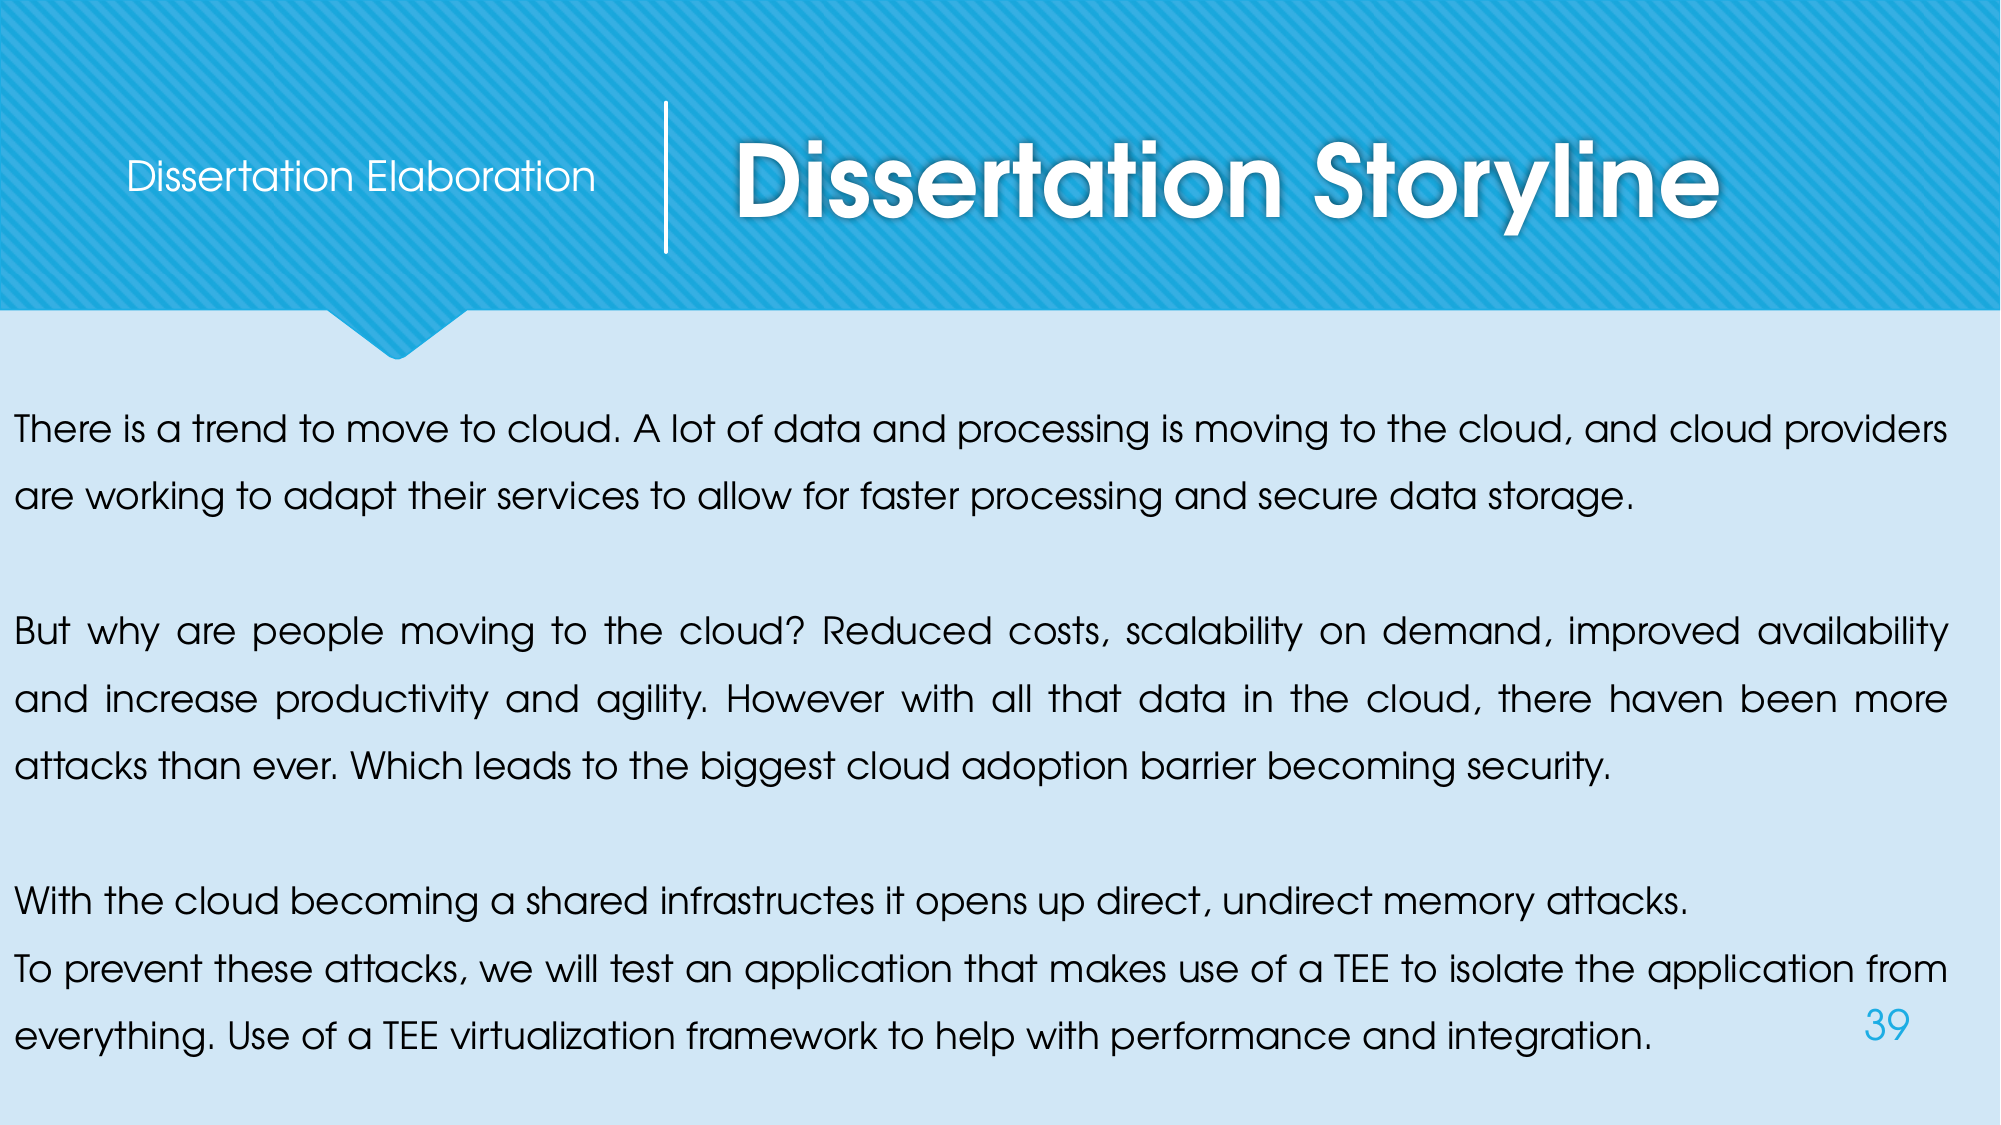

Dissertation Elaboration
# Dissertation Storyline
There is a trend to move to cloud. A lot of data and processing is moving to the cloud, and cloud providers are working to adapt their services to allow for faster processing and secure data storage.

But why are people moving to the cloud? Reduced costs, scalability on demand, improved availability and increase productivity and agility. However with all that data in the cloud, there haven been more attacks than ever. Which leads to the biggest cloud adoption barrier becoming security.

With the cloud becoming a shared infrastructes it opens up direct, undirect memory attacks.
To prevent these attacks, we will test an application that makes use of a TEE to isolate the application from everything. Use of a TEE virtualization framework to help with performance and integration.
39